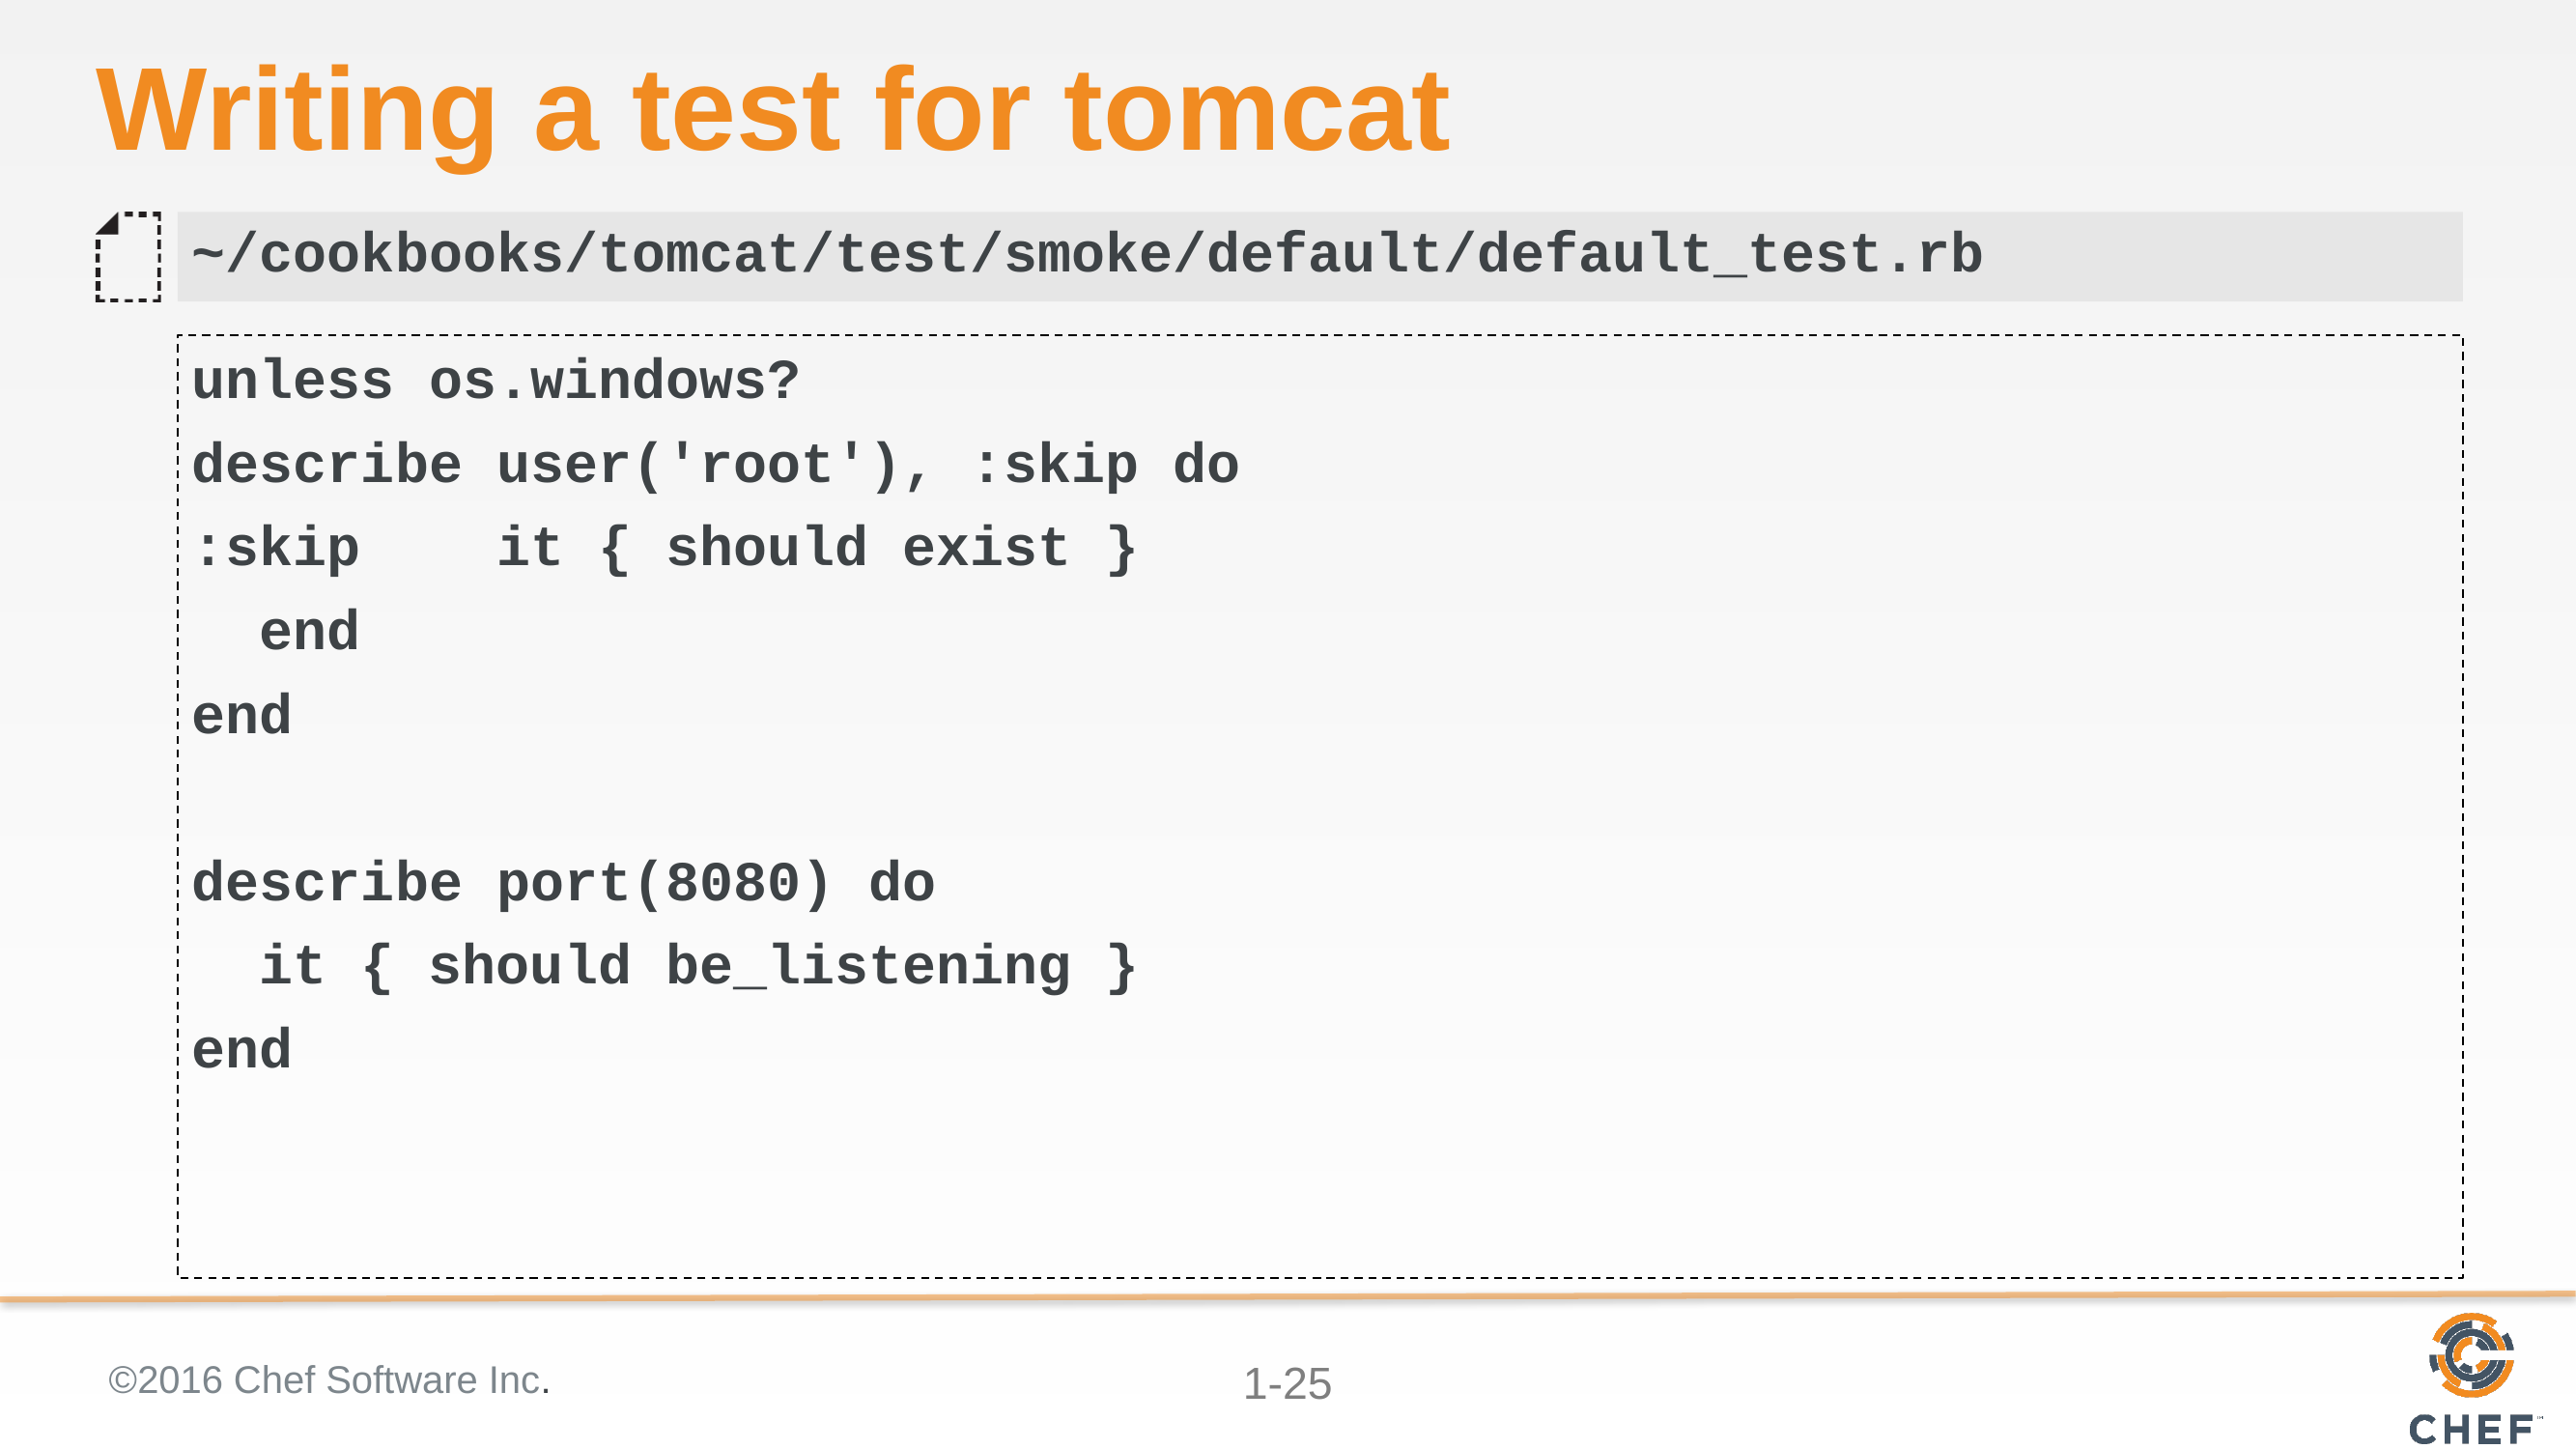

# Writing a test for tomcat
~/cookbooks/tomcat/test/smoke/default/default_test.rb
unless os.windows?
describe user('root'), :skip do
:skip    it { should exist }
  end
end

describe port(8080) do
  it { should be_listening }
end